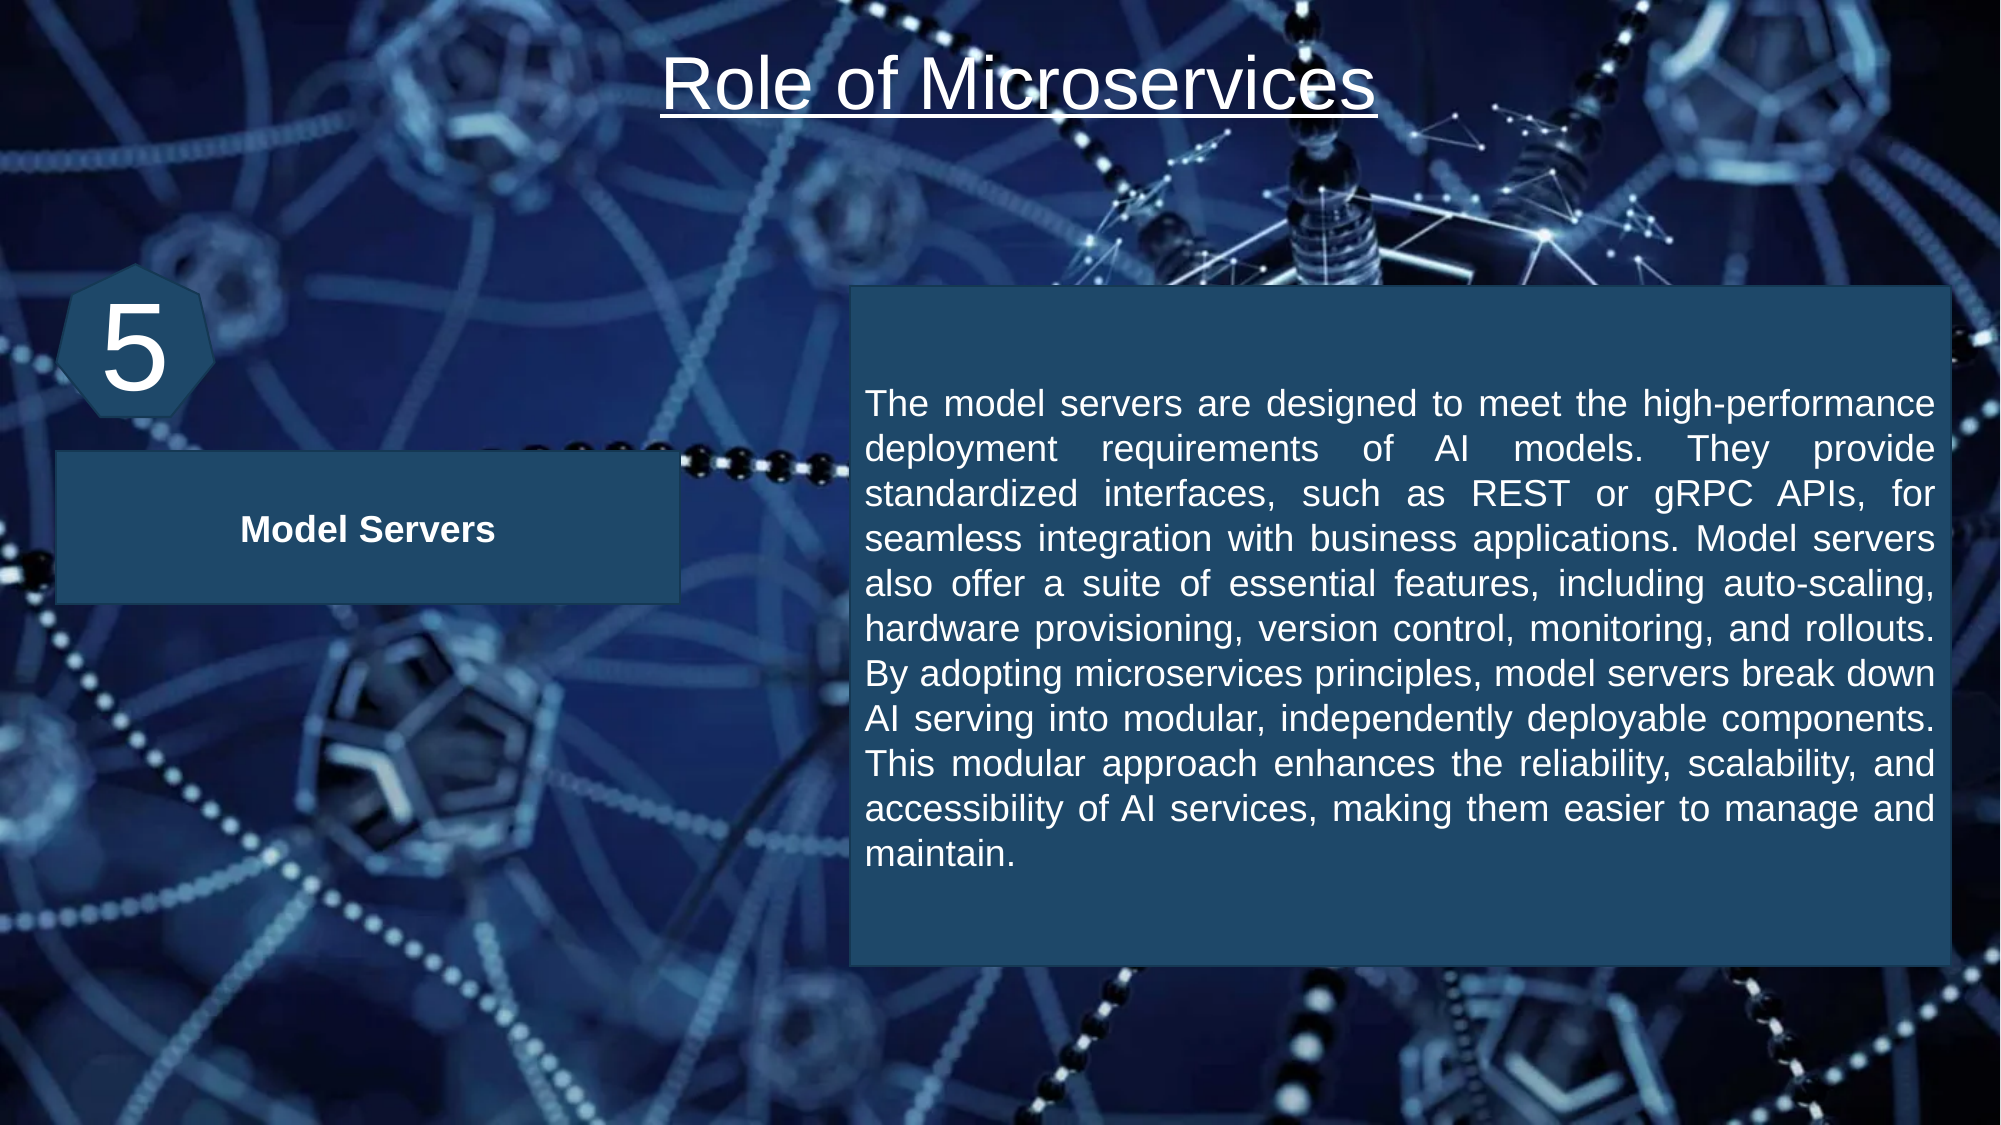

Role of Microservices
5
The model servers are designed to meet the high-performance deployment requirements of AI models. They provide standardized interfaces, such as REST or gRPC APIs, for seamless integration with business applications. Model servers also offer a suite of essential features, including auto-scaling, hardware provisioning, version control, monitoring, and rollouts. By adopting microservices principles, model servers break down AI serving into modular, independently deployable components. This modular approach enhances the reliability, scalability, and accessibility of AI services, making them easier to manage and maintain.
Model Servers